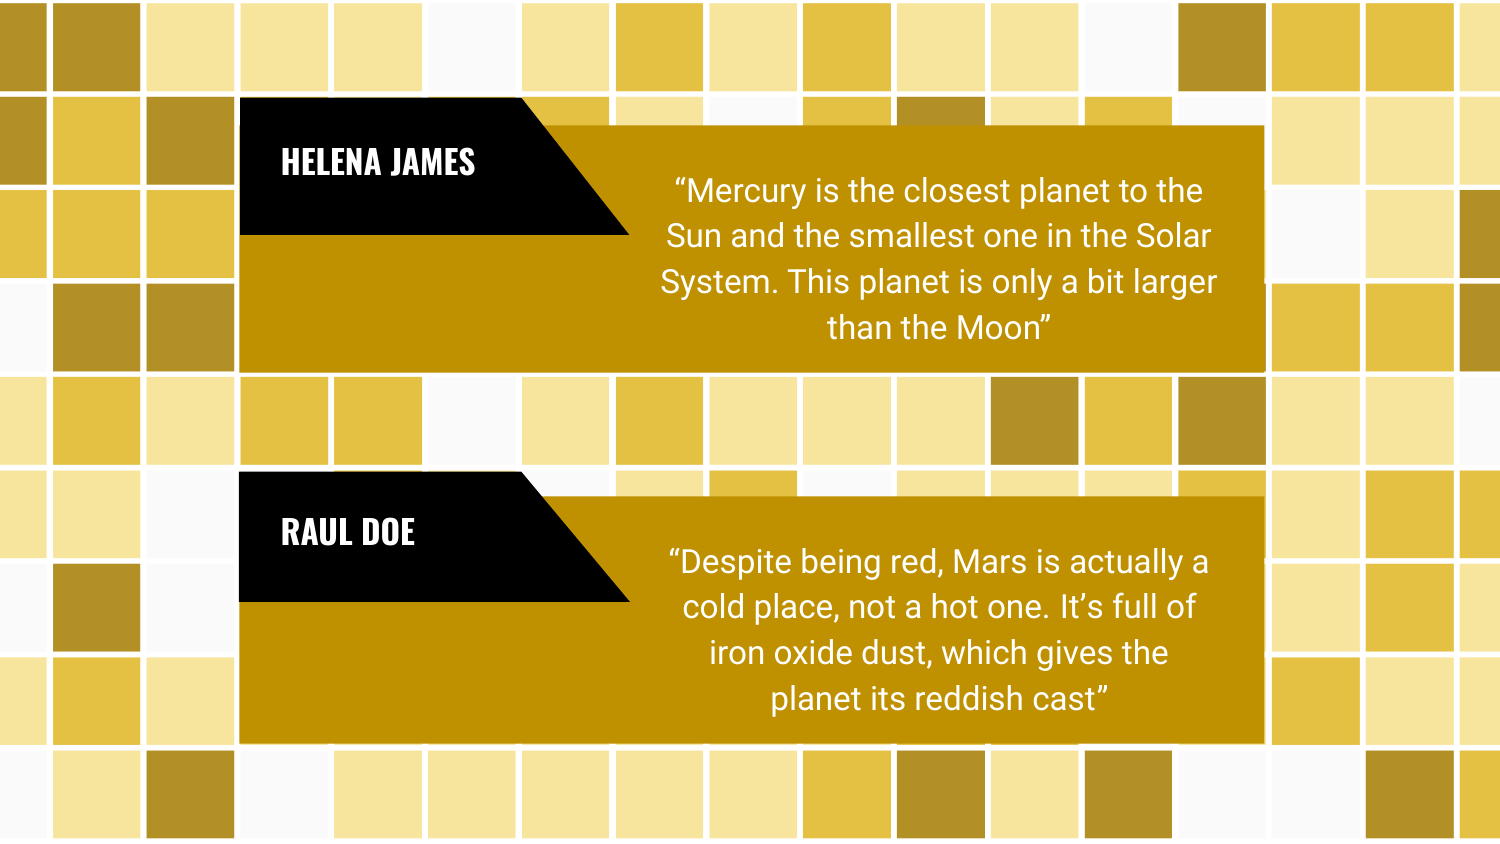

“Mercury is the closest planet to the Sun and the smallest one in the Solar System. This planet is only a bit larger than the Moon”
# HELENA JAMES

“Despite being red, Mars is actually a cold place, not a hot one. It’s full of iron oxide dust, which gives the planet its reddish cast”
RAUL DOE